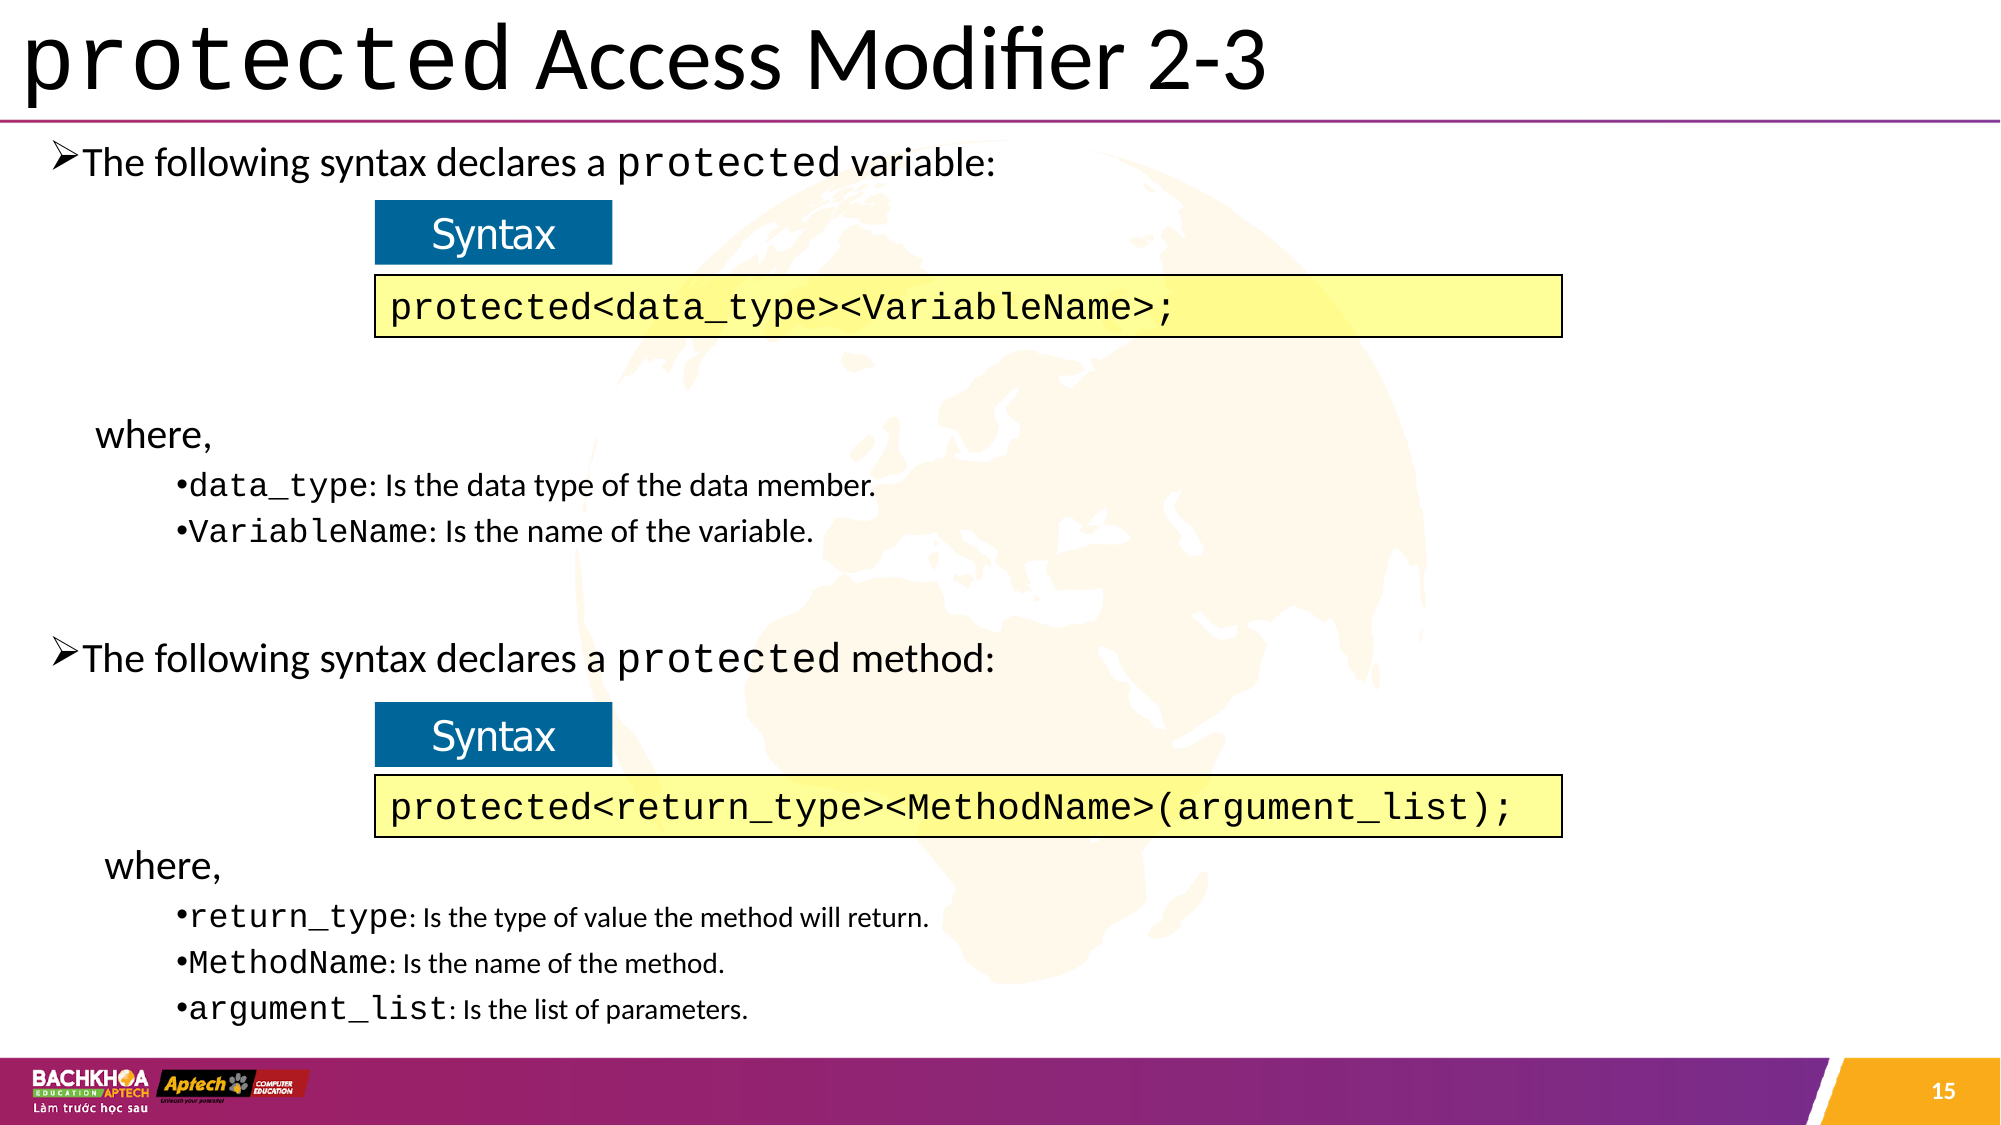

# protected Access Modifier 2-3
The following syntax declares a protected variable:

where,
data_type: Is the data type of the data member.
VariableName: Is the name of the variable.

The following syntax declares a protected method:

where,
return_type: Is the type of value the method will return.
MethodName: Is the name of the method.
argument_list: Is the list of parameters.

Syntax
protected<data_type><VariableName>;
Syntax
protected<return_type><MethodName>(argument_list);
15